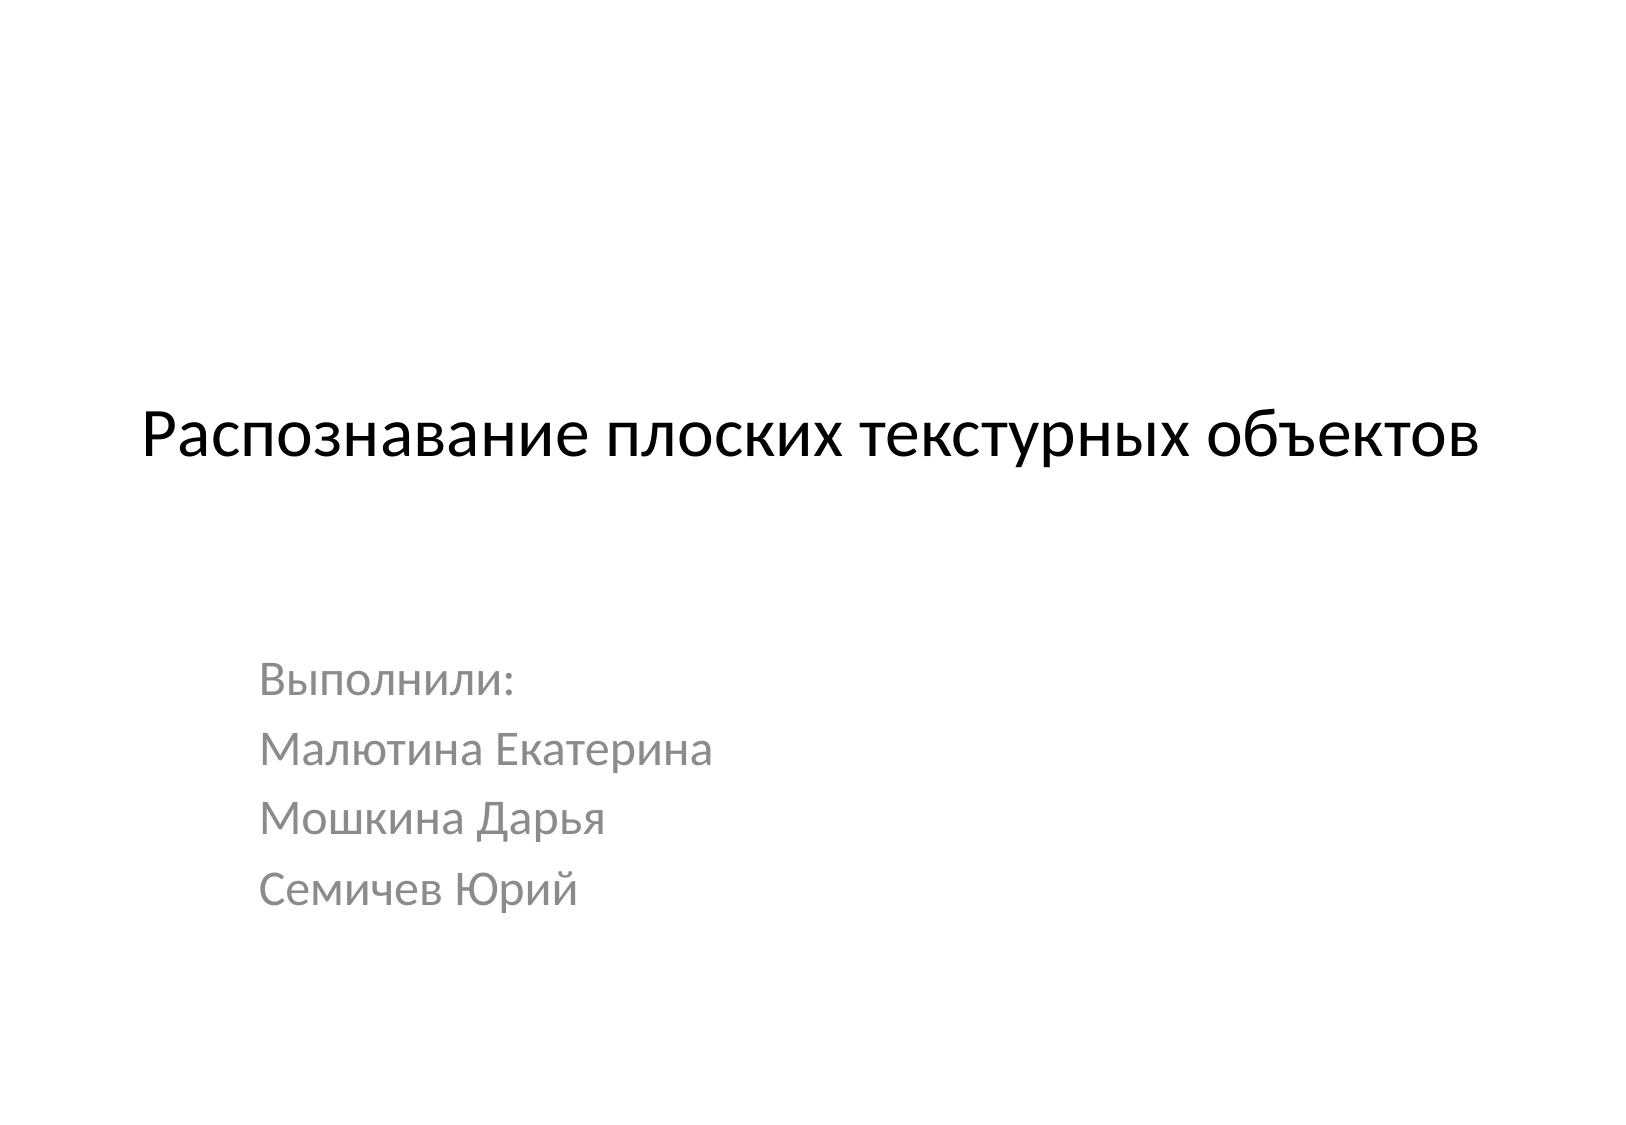

# Распознавание плоских текстурных объектов
Выполнили:
Малютина Екатерина
Мошкина Дарья
Семичев Юрий